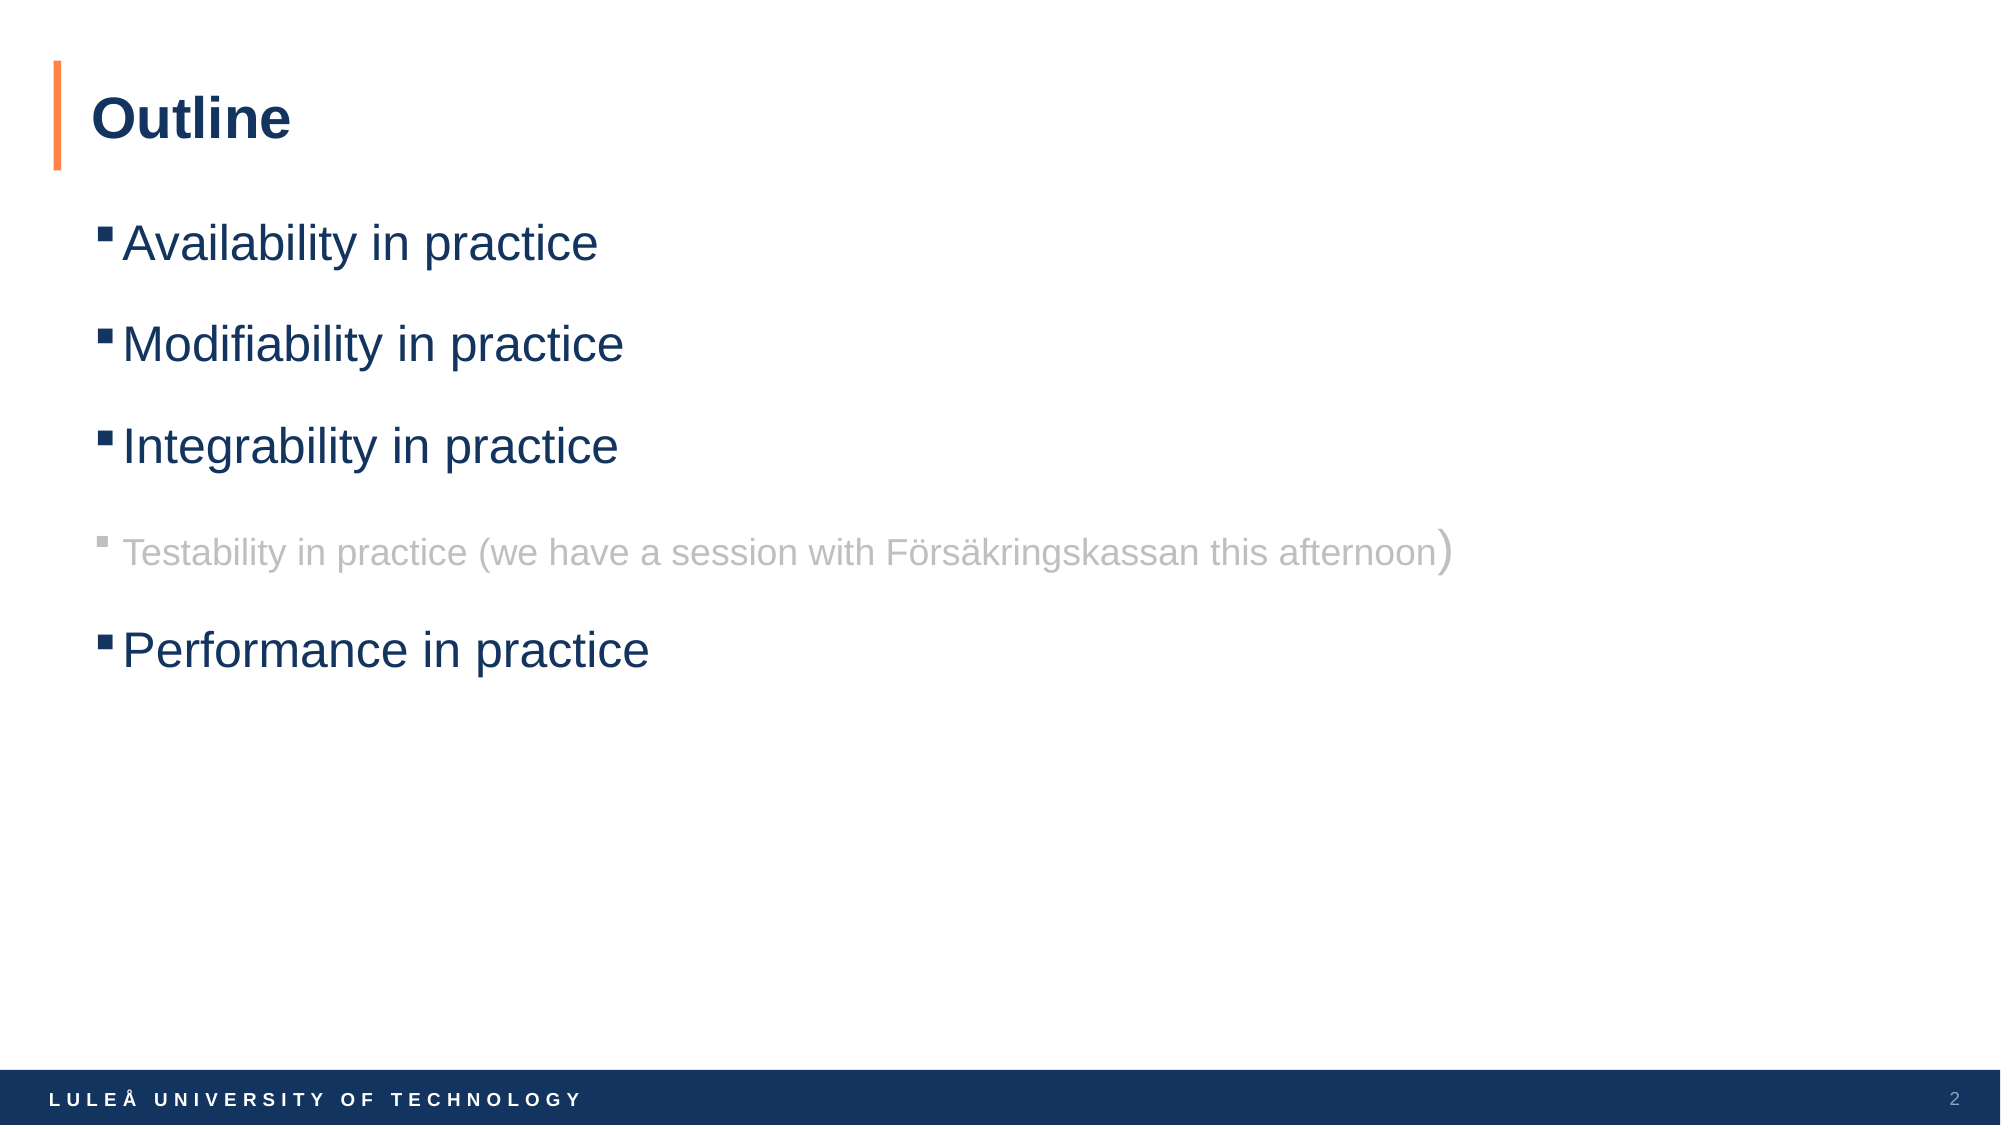

# Outline
Availability in practice
Modifiability in practice
Integrability in practice
Testability in practice (we have a session with Försäkringskassan this afternoon)
Performance in practice
2